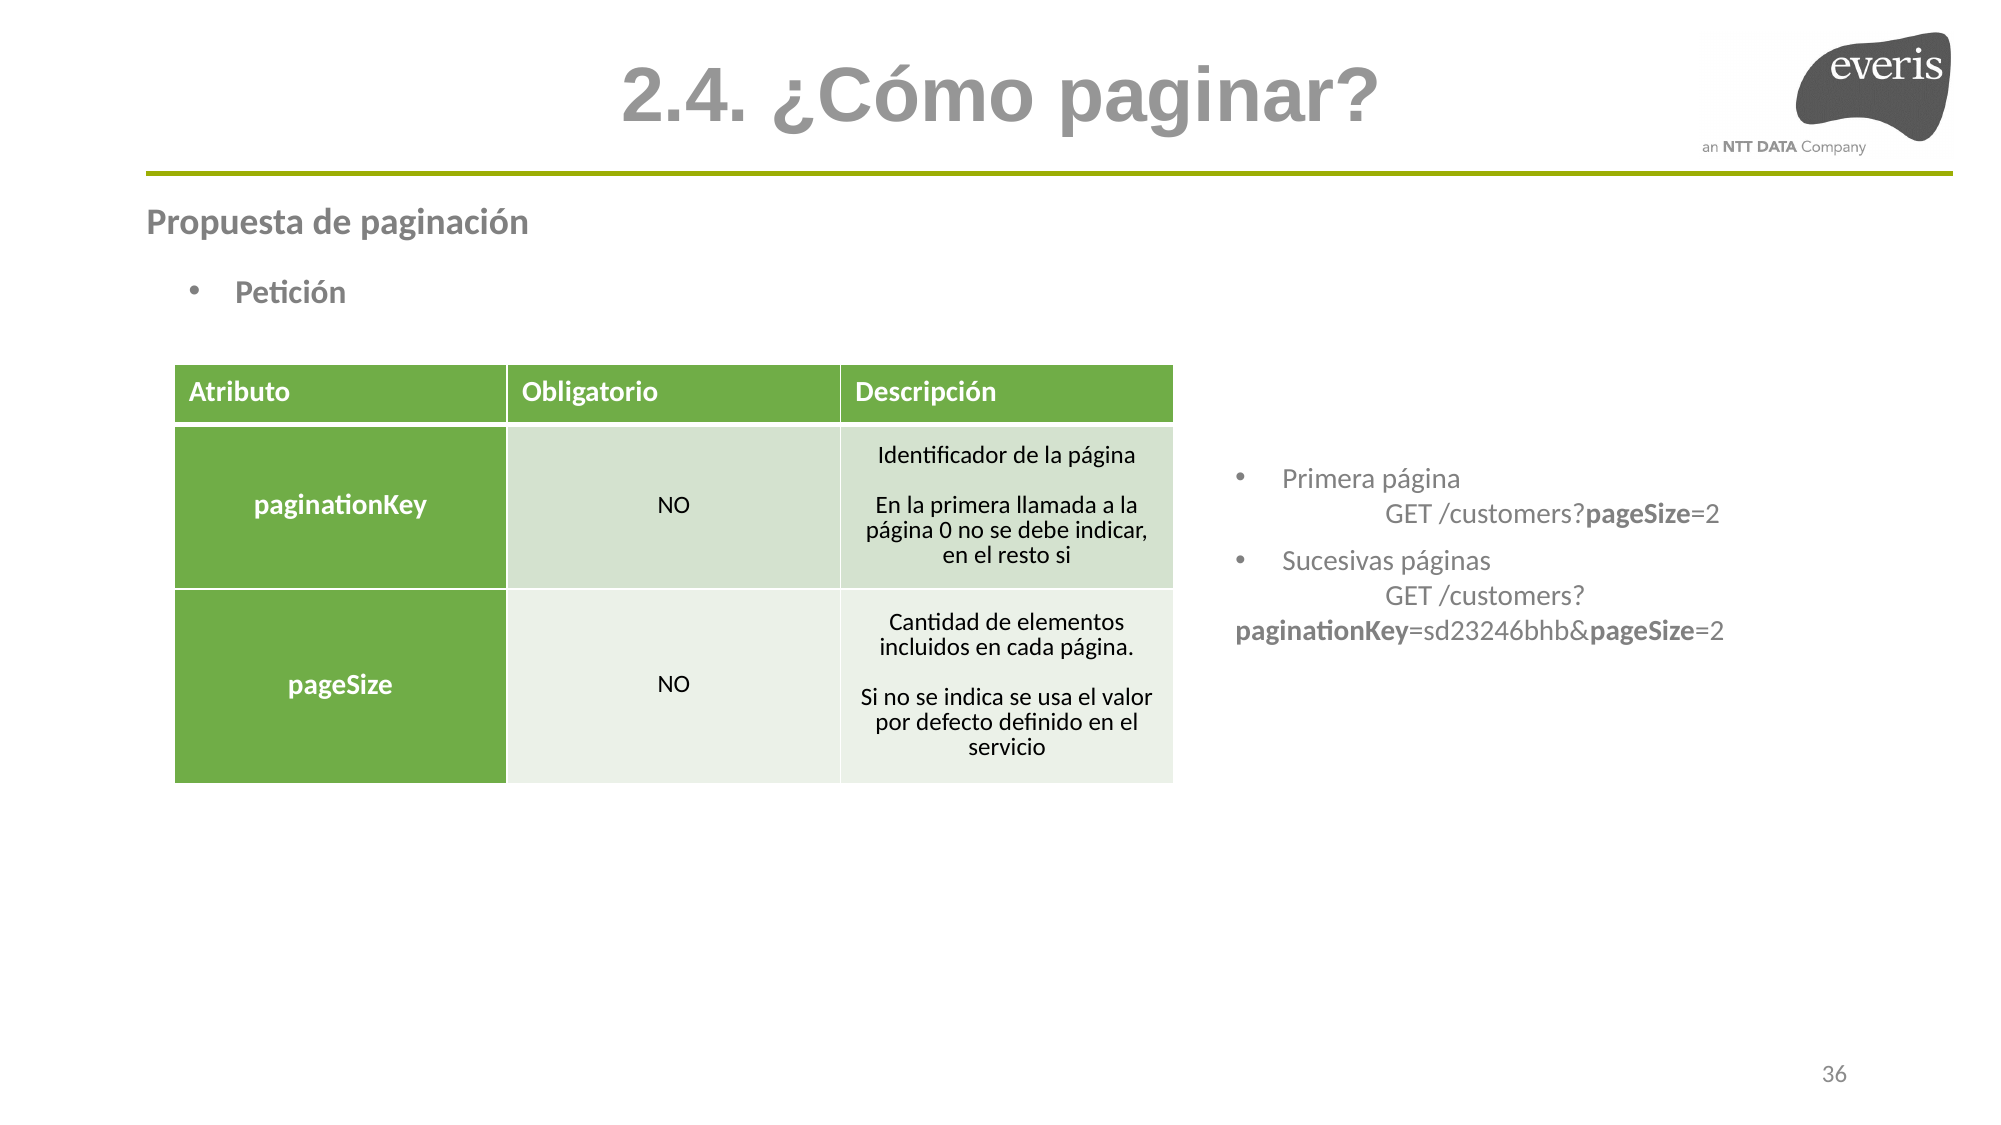

2.4. ¿Cómo paginar?
Propuesta de paginación
Petición

| Atributo | Obligatorio | Descripción |
| --- | --- | --- |
| paginationKey | NO | Identificador de la página En la primera llamada a la página 0 no se debe indicar, en el resto si |
| pageSize | NO | Cantidad de elementos incluidos en cada página. Si no se indica se usa el valor por defecto definido en el servicio |
Primera página
	GET /customers?pageSize=2
Sucesivas páginas
	GET /customers?paginationKey=sd23246bhb&pageSize=2

36